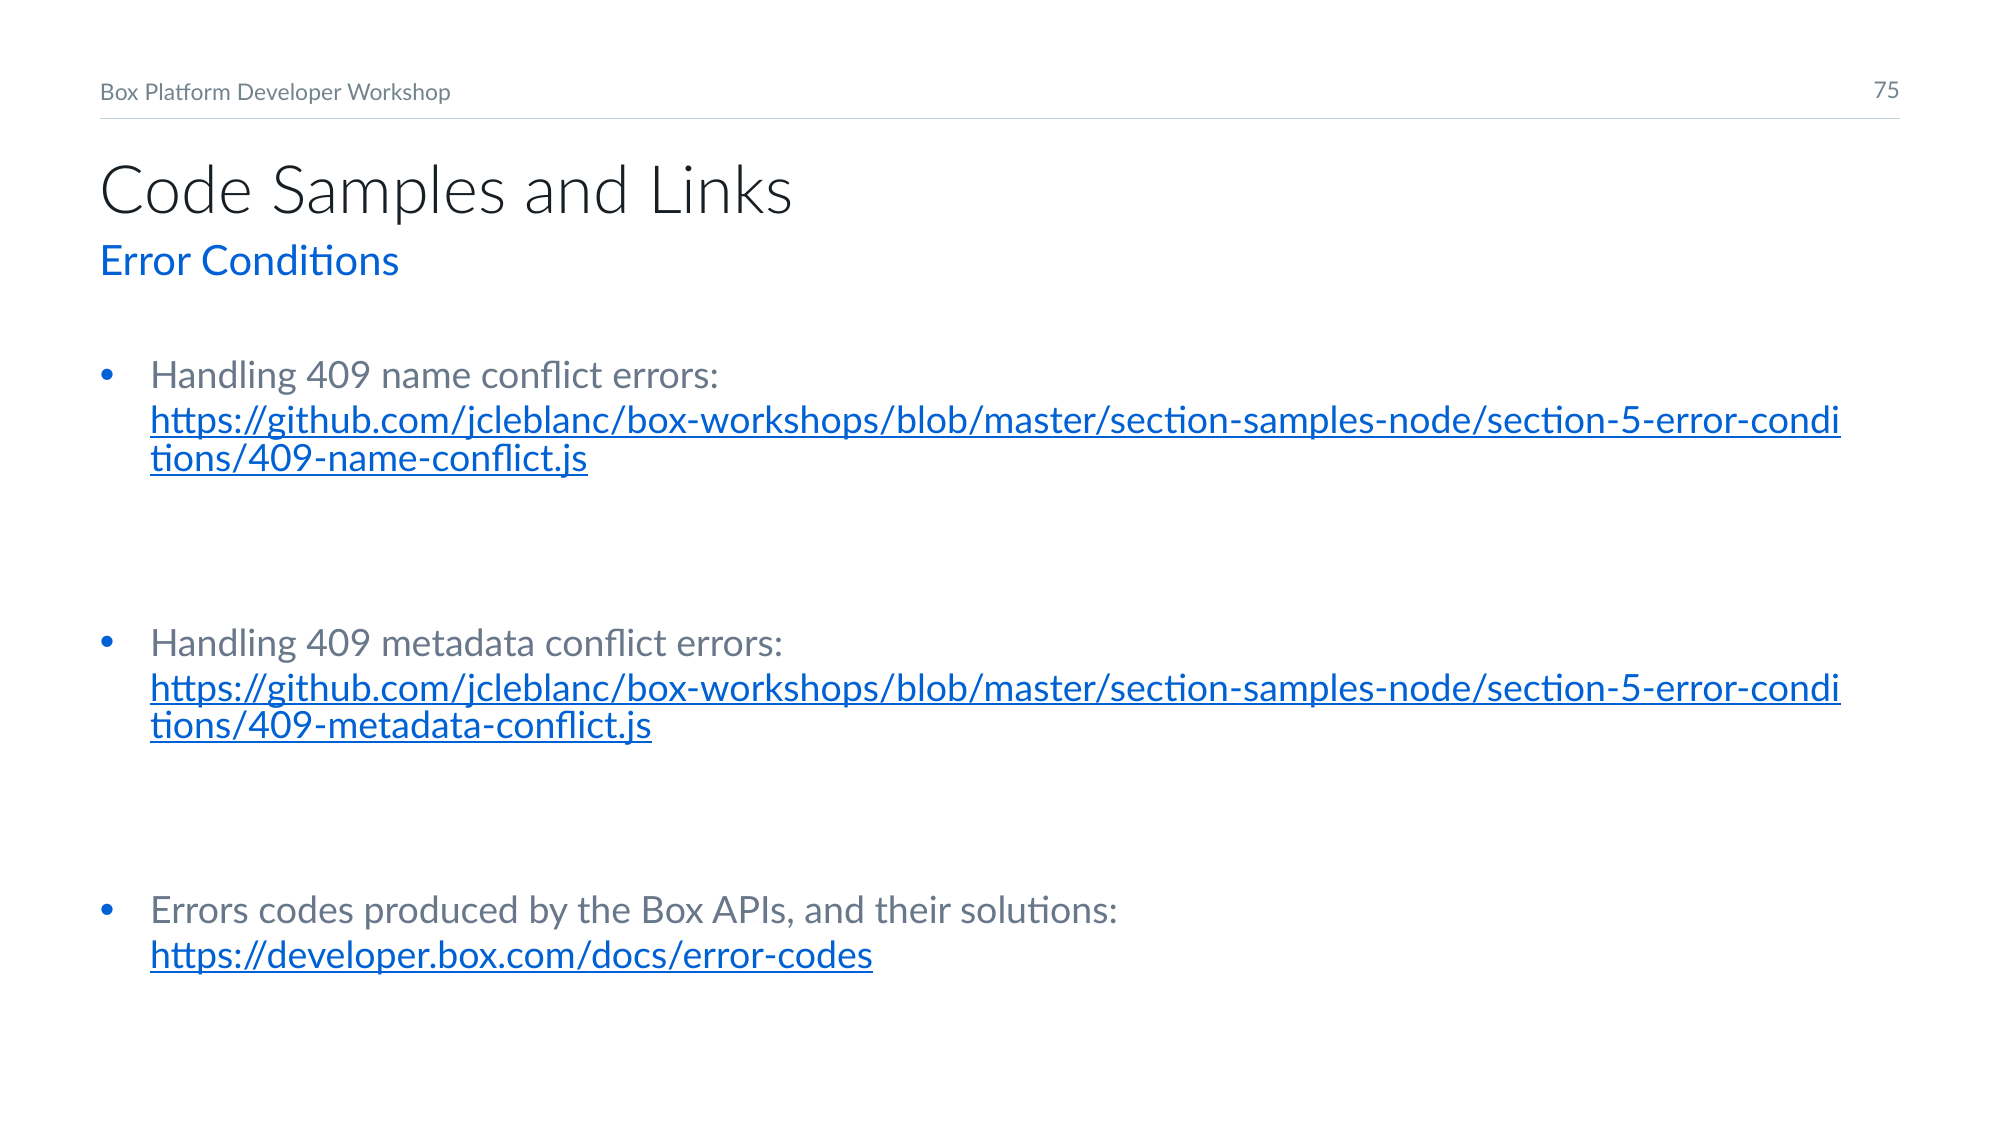

# Code Samples and Links
Error Conditions
Handling 409 name conflict errors:                                                             https://github.com/jcleblanc/box-workshops/blob/master/section-samples-node/section-5-error-conditions/409-name-conflict.js

Handling 409 metadata conflict errors:                                                        https://github.com/jcleblanc/box-workshops/blob/master/section-samples-node/section-5-error-conditions/409-metadata-conflict.js

Errors codes produced by the Box APIs, and their solutions:                  https://developer.box.com/docs/error-codes